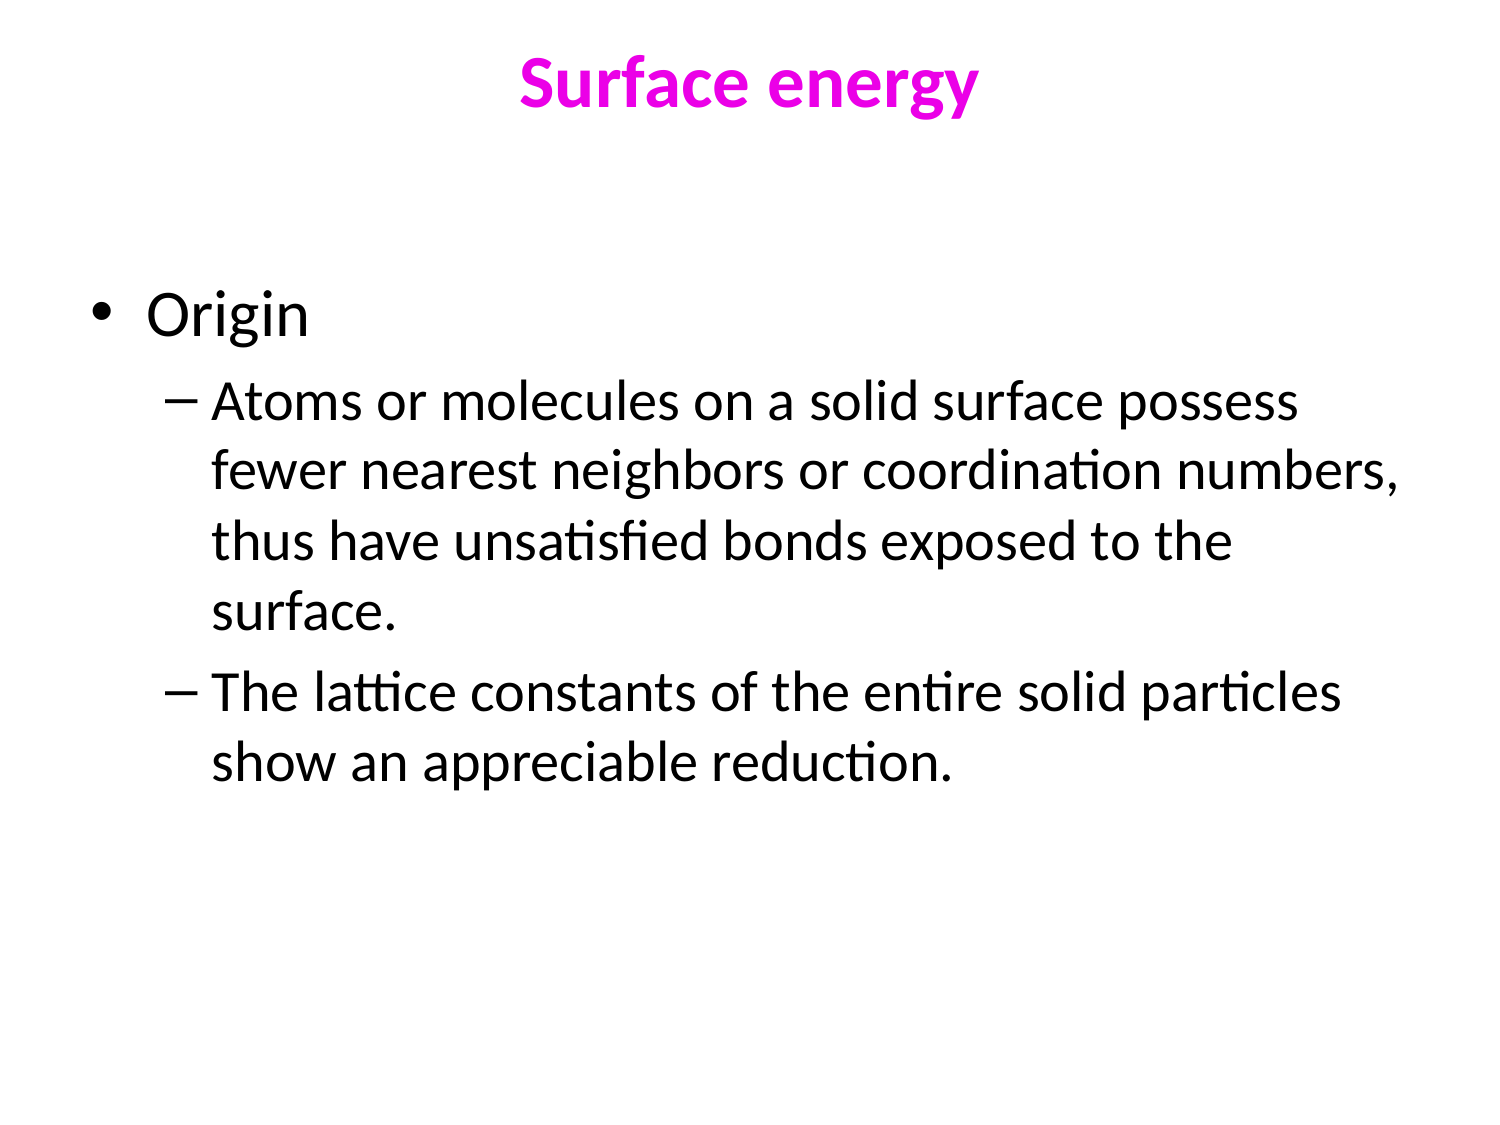

# Surface energy
Origin
Atoms or molecules on a solid surface possess fewer nearest neighbors or coordination numbers, thus have unsatisfied bonds exposed to the surface.
The lattice constants of the entire solid particles show an appreciable reduction.